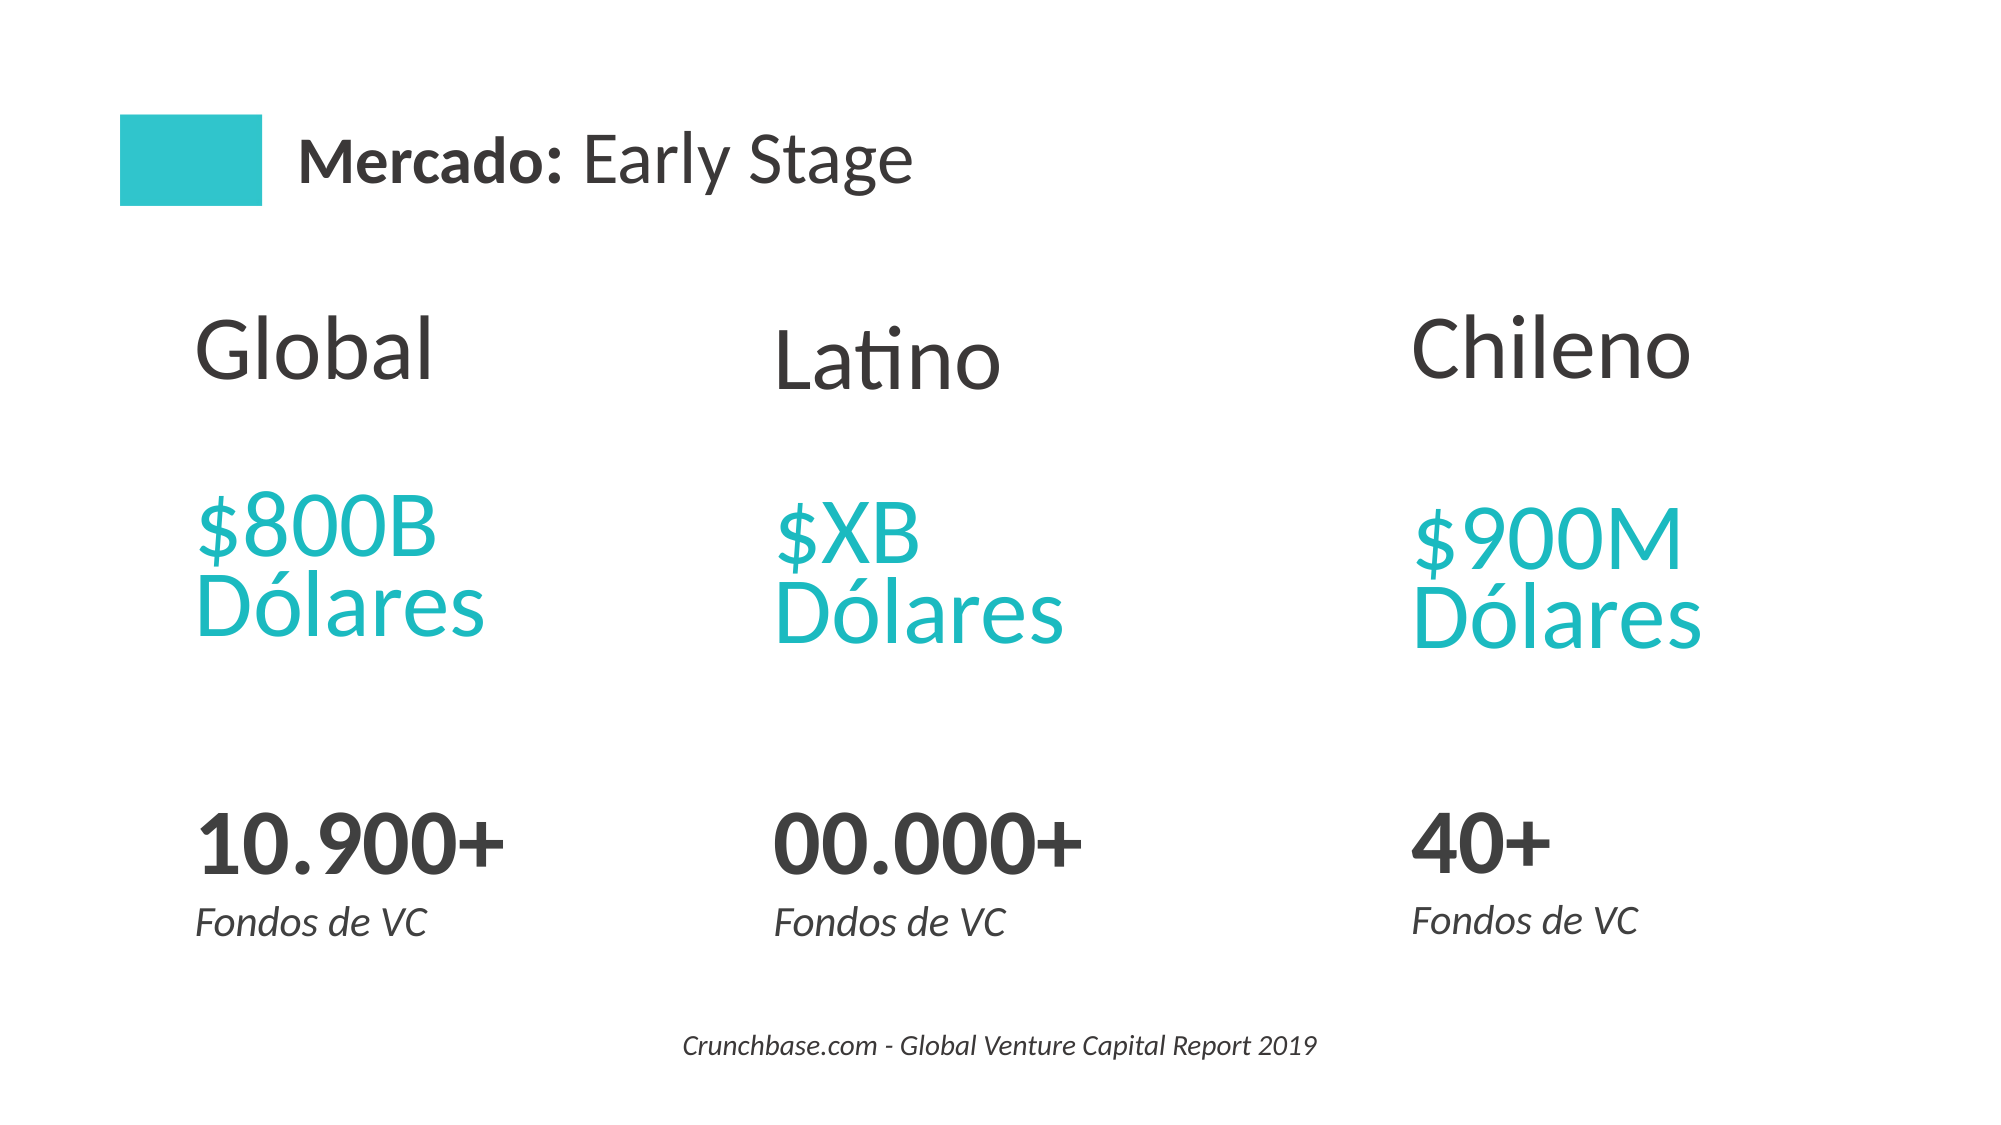

# Mercado: Early Stage
Chileno
Global
Latino
$800B
Dólares
$XB
Dólares
$900M
Dólares
10.900+
Fondos de VC
00.000+
Fondos de VC
40+
Fondos de VC
Crunchbase.com - Global Venture Capital Report 2019